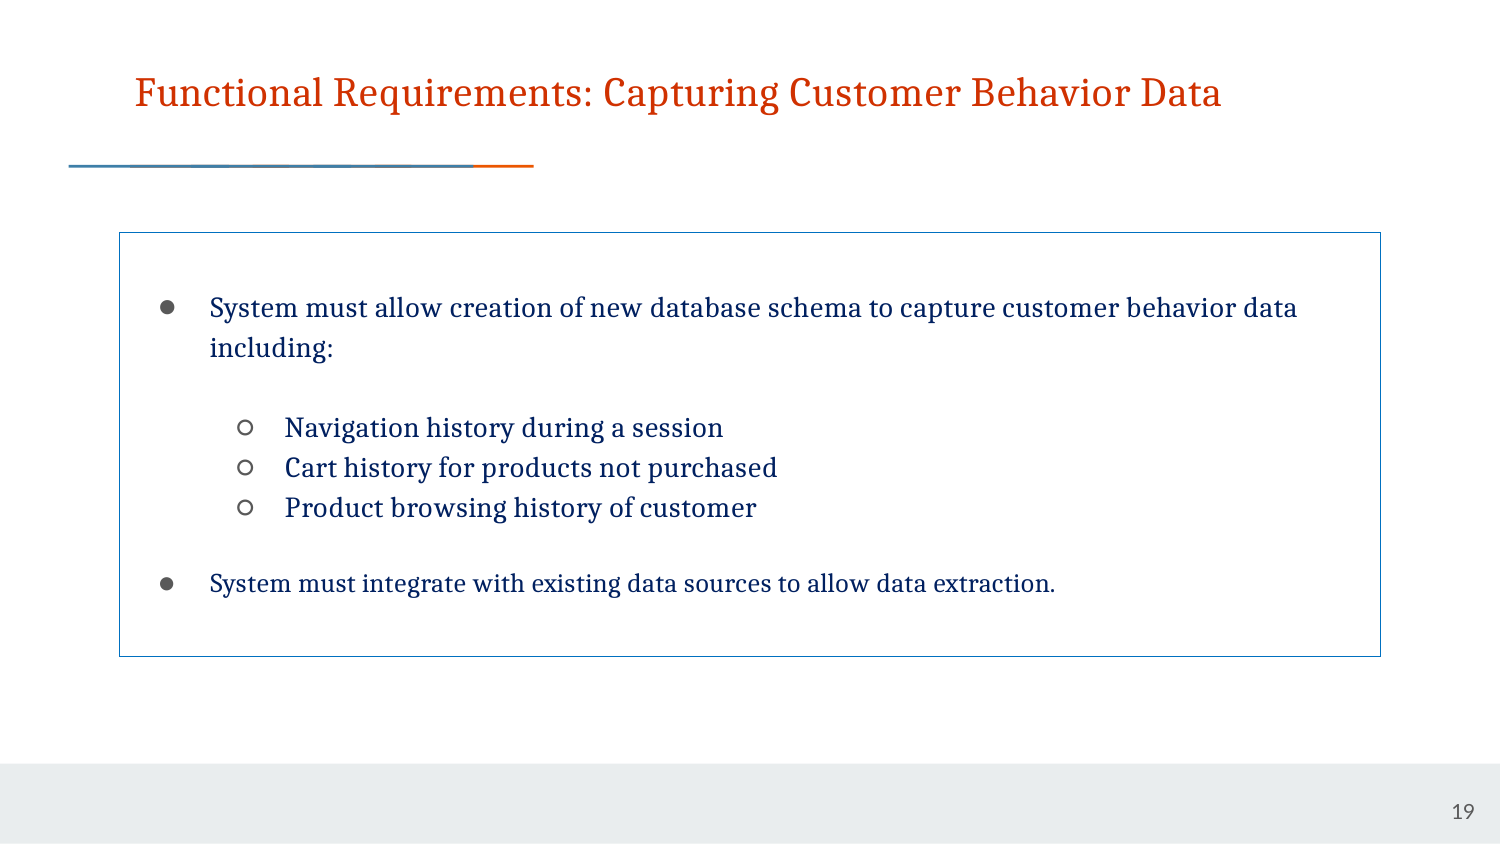

# Functional Requirements: Capturing Customer Behavior Data

System must allow creation of new database schema to capture customer behavior data including:

Navigation history during a session
Cart history for products not purchased
Product browsing history of customer

System must integrate with existing data sources to allow data extraction.

19